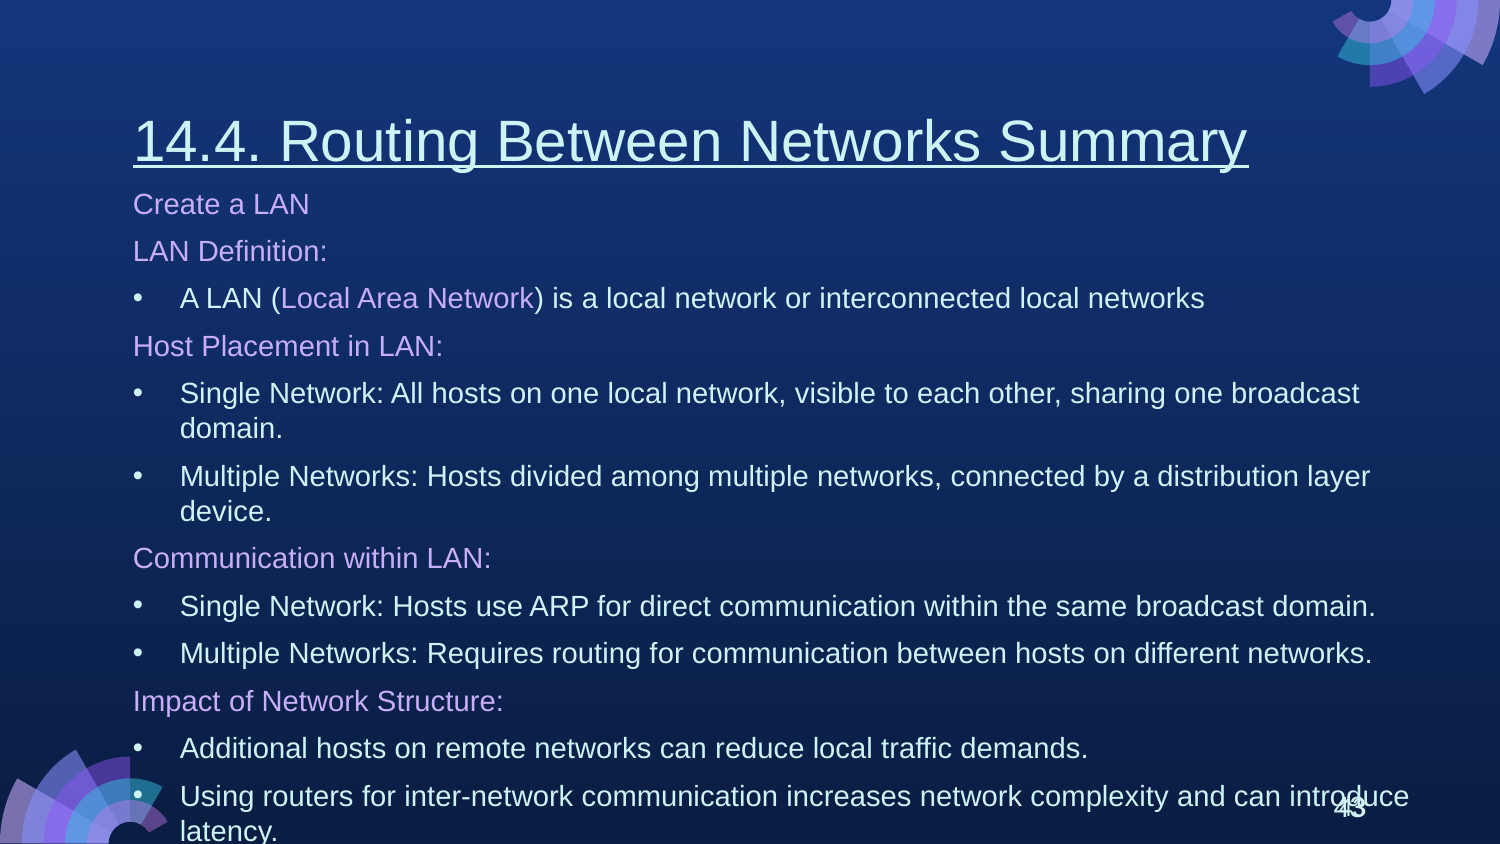

# 14.4. Routing Between Networks Summary
Create a LAN
LAN Definition:
A LAN (Local Area Network) is a local network or interconnected local networks
Host Placement in LAN:
Single Network: All hosts on one local network, visible to each other, sharing one broadcast domain.
Multiple Networks: Hosts divided among multiple networks, connected by a distribution layer device.
Communication within LAN:
Single Network: Hosts use ARP for direct communication within the same broadcast domain.
Multiple Networks: Requires routing for communication between hosts on different networks.
Impact of Network Structure:
Additional hosts on remote networks can reduce local traffic demands.
Using routers for inter-network communication increases network complexity and can introduce latency.
43